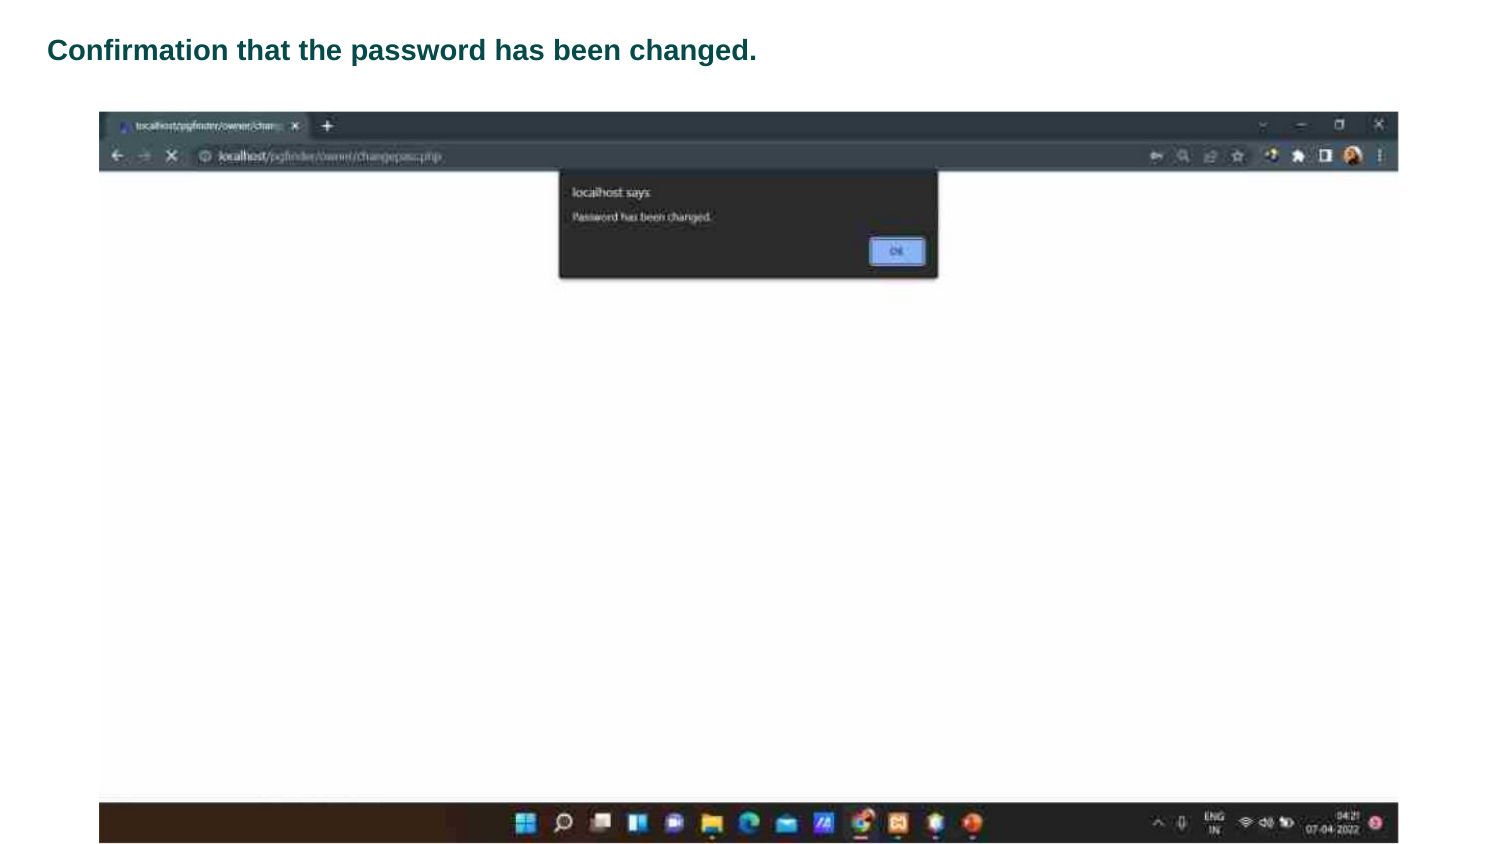

Confirmation that the password has been changed.